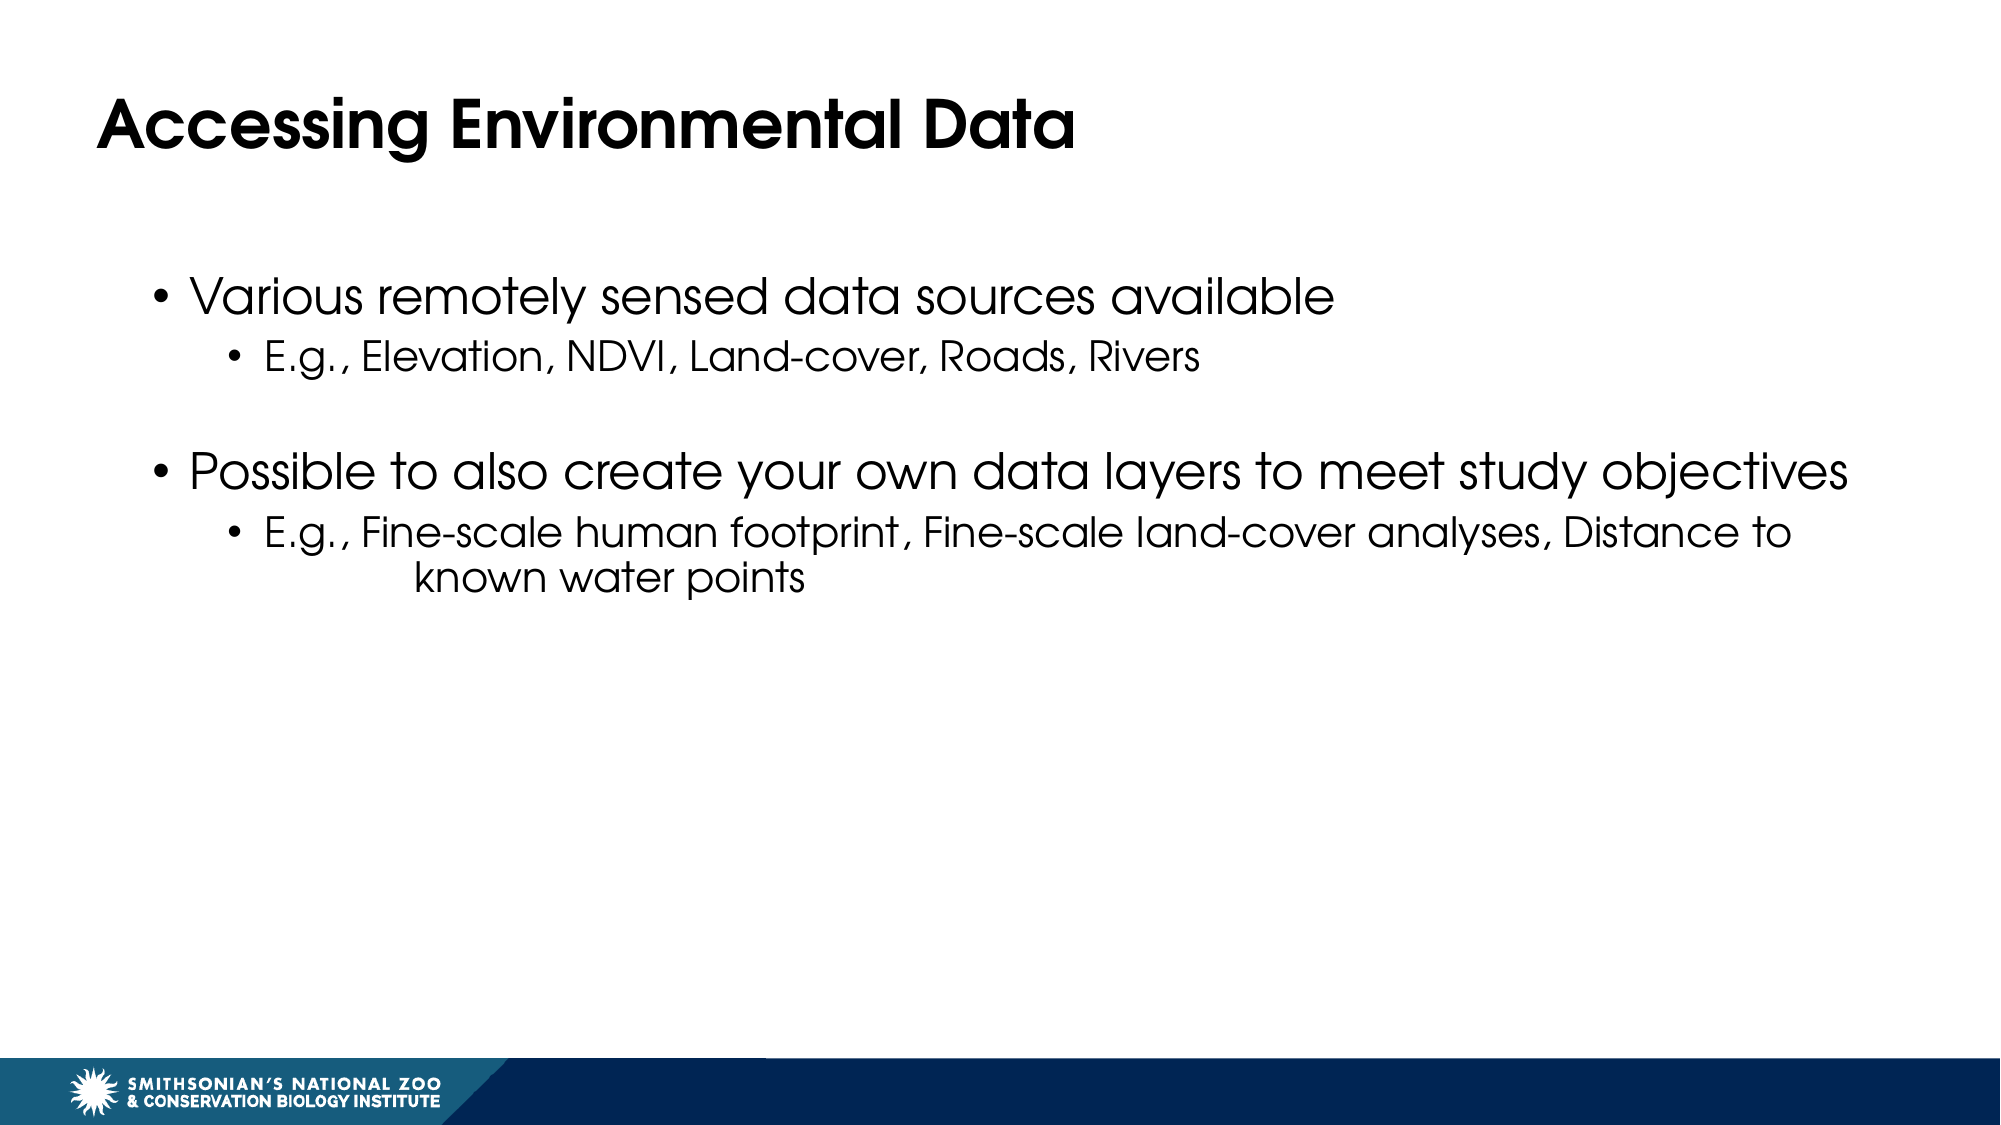

Accessing Environmental Data
Various remotely sensed data sources available
E.g., Elevation, NDVI, Land-cover, Roads, Rivers

Possible to also create your own data layers to meet study objectives
E.g., Fine-scale human footprint, Fine-scale land-cover analyses, Distance to 		known water points